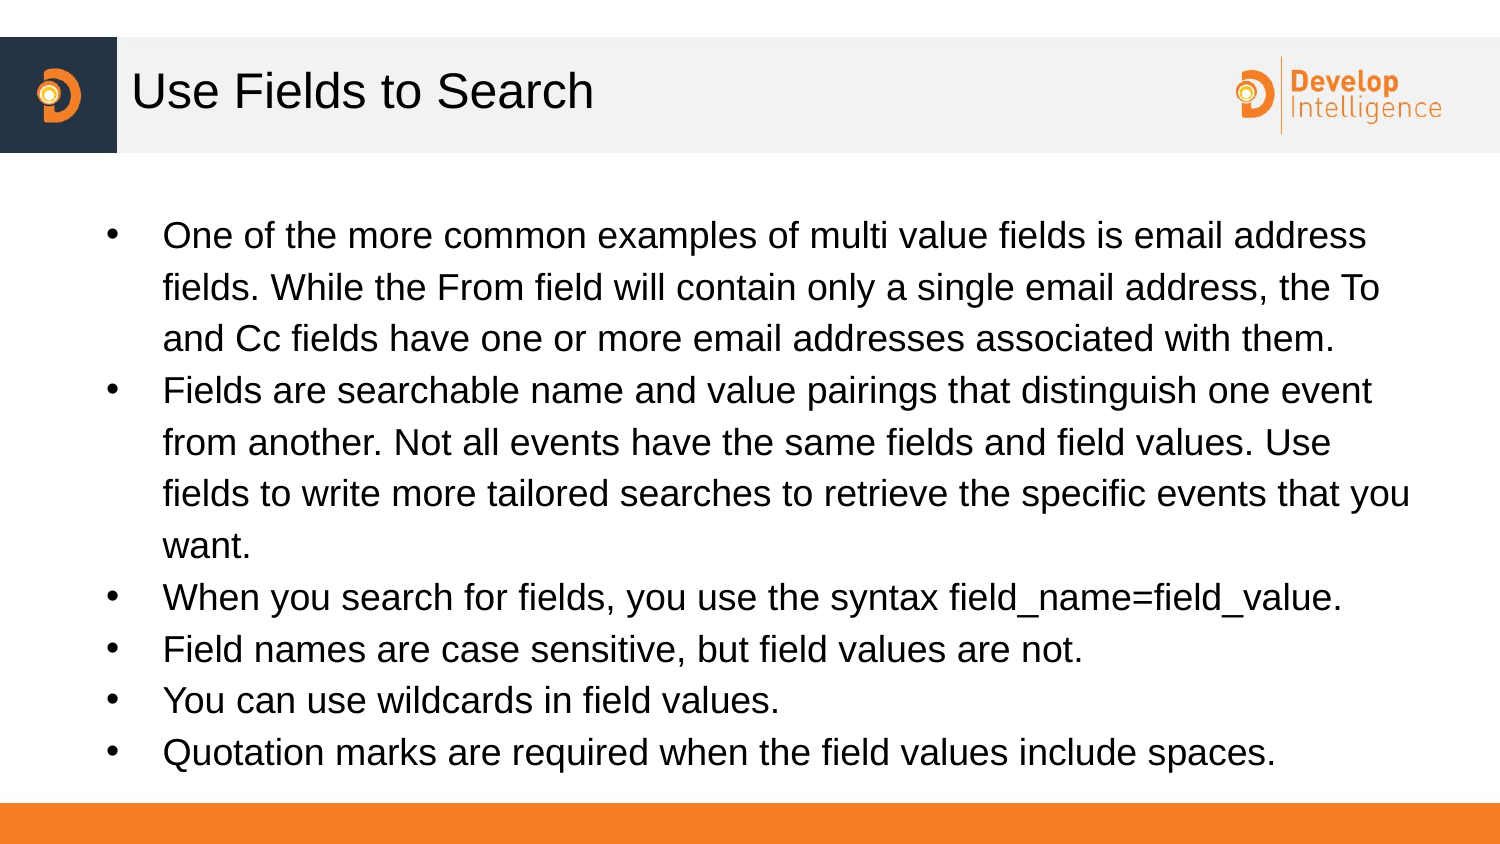

# Use Fields to Search
One of the more common examples of multi value fields is email address fields. While the From field will contain only a single email address, the To and Cc fields have one or more email addresses associated with them.
Fields are searchable name and value pairings that distinguish one event from another. Not all events have the same fields and field values. Use fields to write more tailored searches to retrieve the specific events that you want.
When you search for fields, you use the syntax field_name=field_value.
Field names are case sensitive, but field values are not.
You can use wildcards in field values.
Quotation marks are required when the field values include spaces.